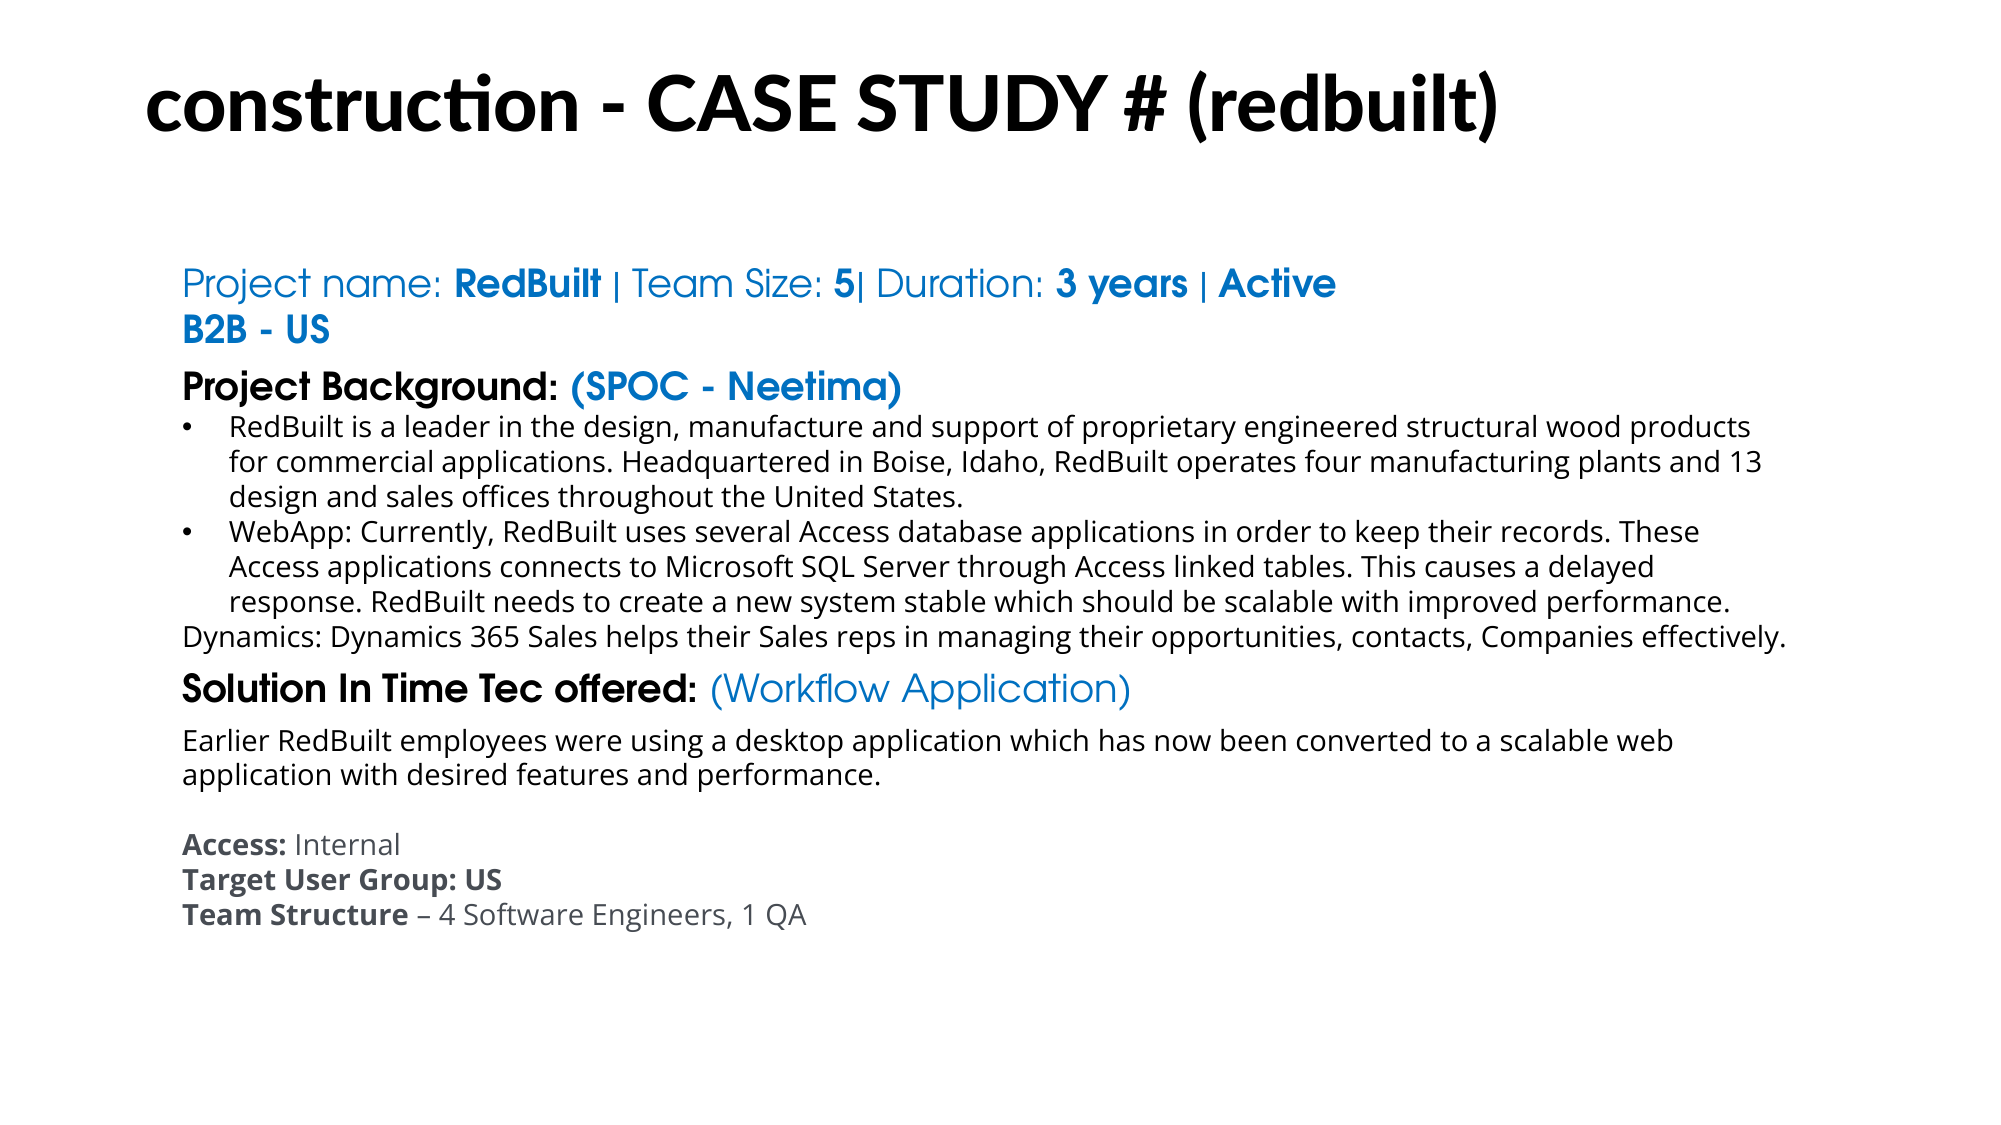

# construction - CASE STUDY # (redbuilt)
Project name: RedBuilt | Team Size: 5| Duration: 3 years | Active
B2B - US
Project Background: (SPOC - Neetima)
RedBuilt is a leader in the design, manufacture and support of proprietary engineered structural wood products for commercial applications. Headquartered in Boise, Idaho, RedBuilt operates four manufacturing plants and 13 design and sales offices throughout the United States.
WebApp: Currently, RedBuilt uses several Access database applications in order to keep their records. These Access applications connects to Microsoft SQL Server through Access linked tables. This causes a delayed response. RedBuilt needs to create a new system stable which should be scalable with improved performance.
Dynamics: Dynamics 365 Sales helps their Sales reps in managing their opportunities, contacts, Companies effectively.
Solution In Time Tec offered: (Workflow Application)
Earlier RedBuilt employees were using a desktop application which has now been converted to a scalable web application with desired features and performance.

Access: Internal
Target User Group: US
Team Structure – 4 Software Engineers, 1 QA